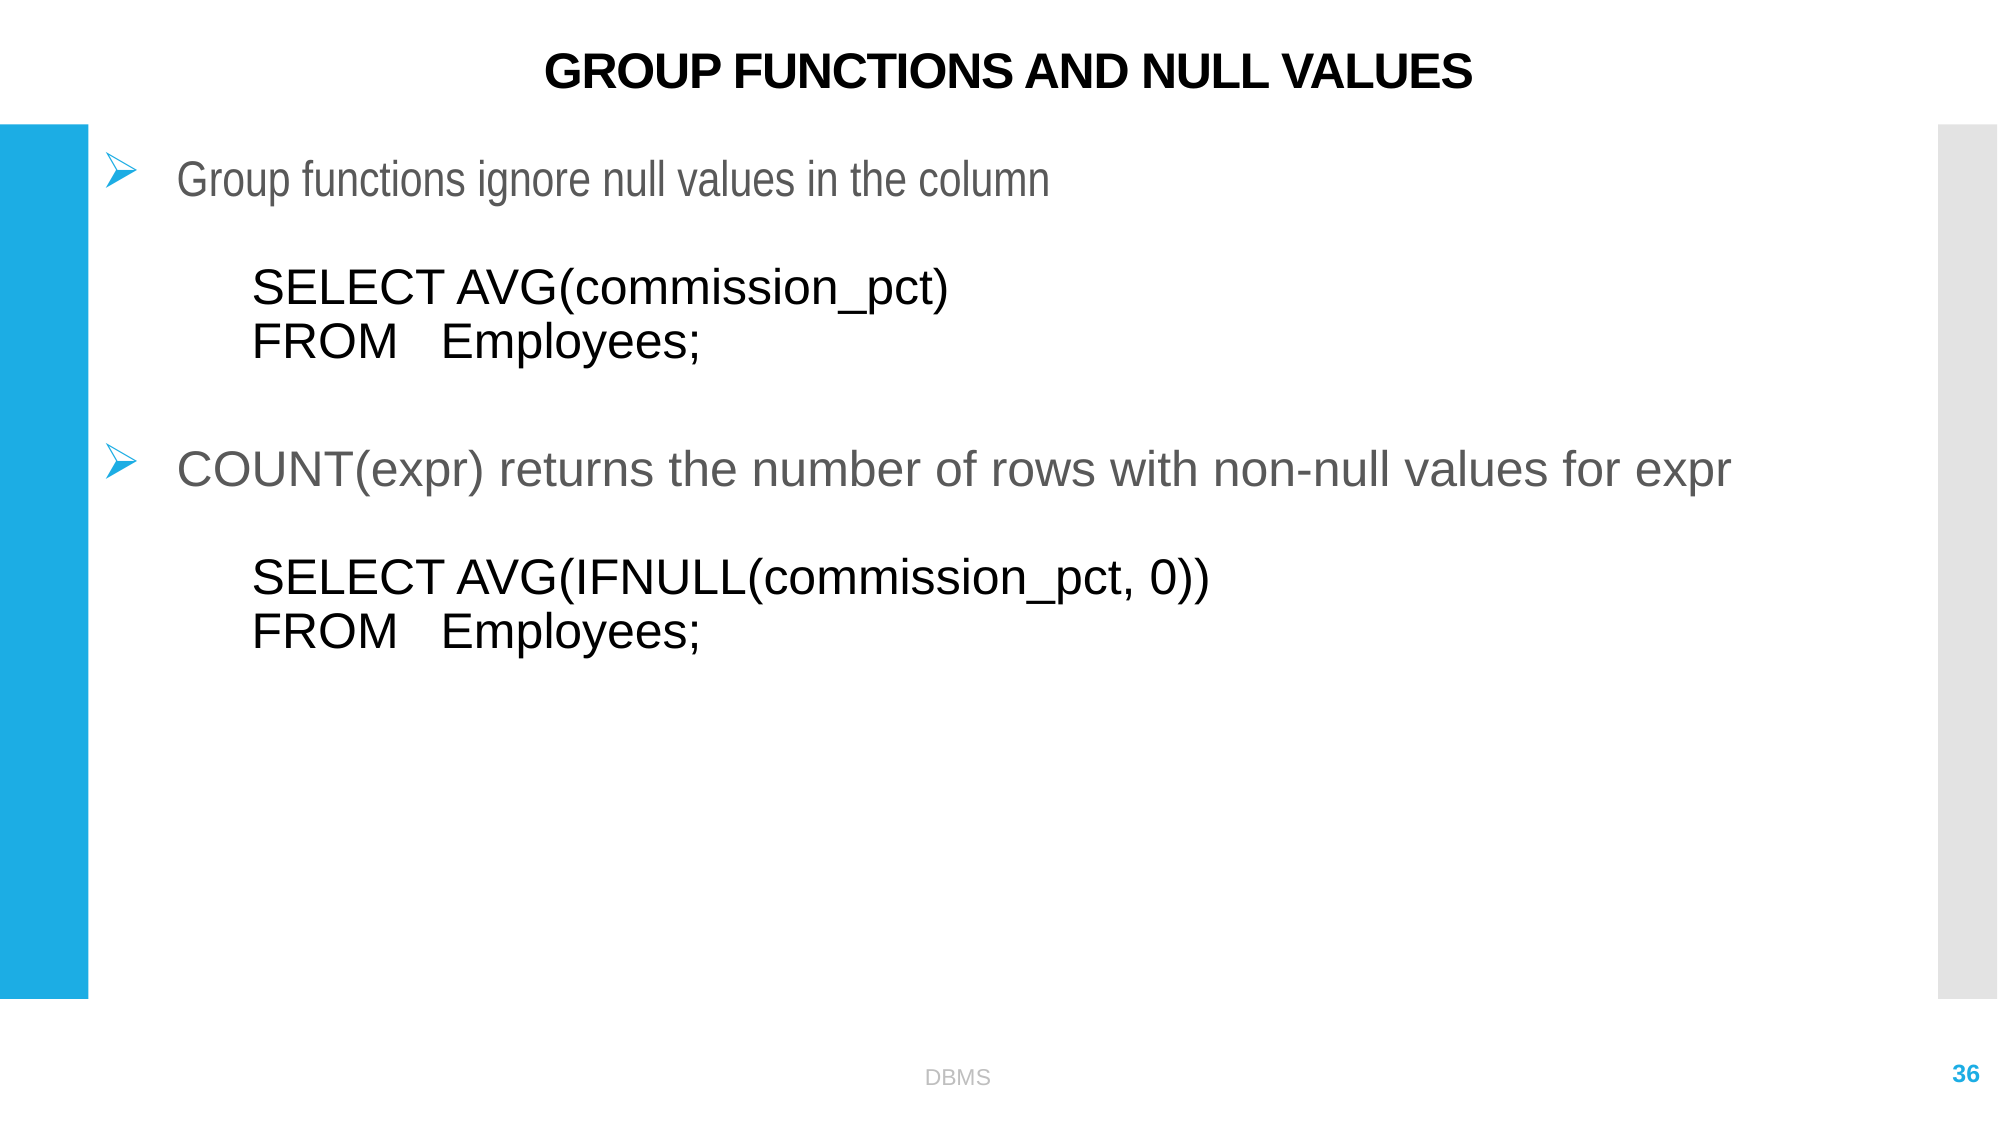

# GROUP FUNCTIONS AND NULL VALUES
Group functions ignore null values in the column
	SELECT AVG(commission_pct)
	FROM   Employees;

COUNT(expr) returns the number of rows with non-null values for expr

	SELECT AVG(IFNULL(commission_pct, 0))
	FROM   Employees;

36
DBMS